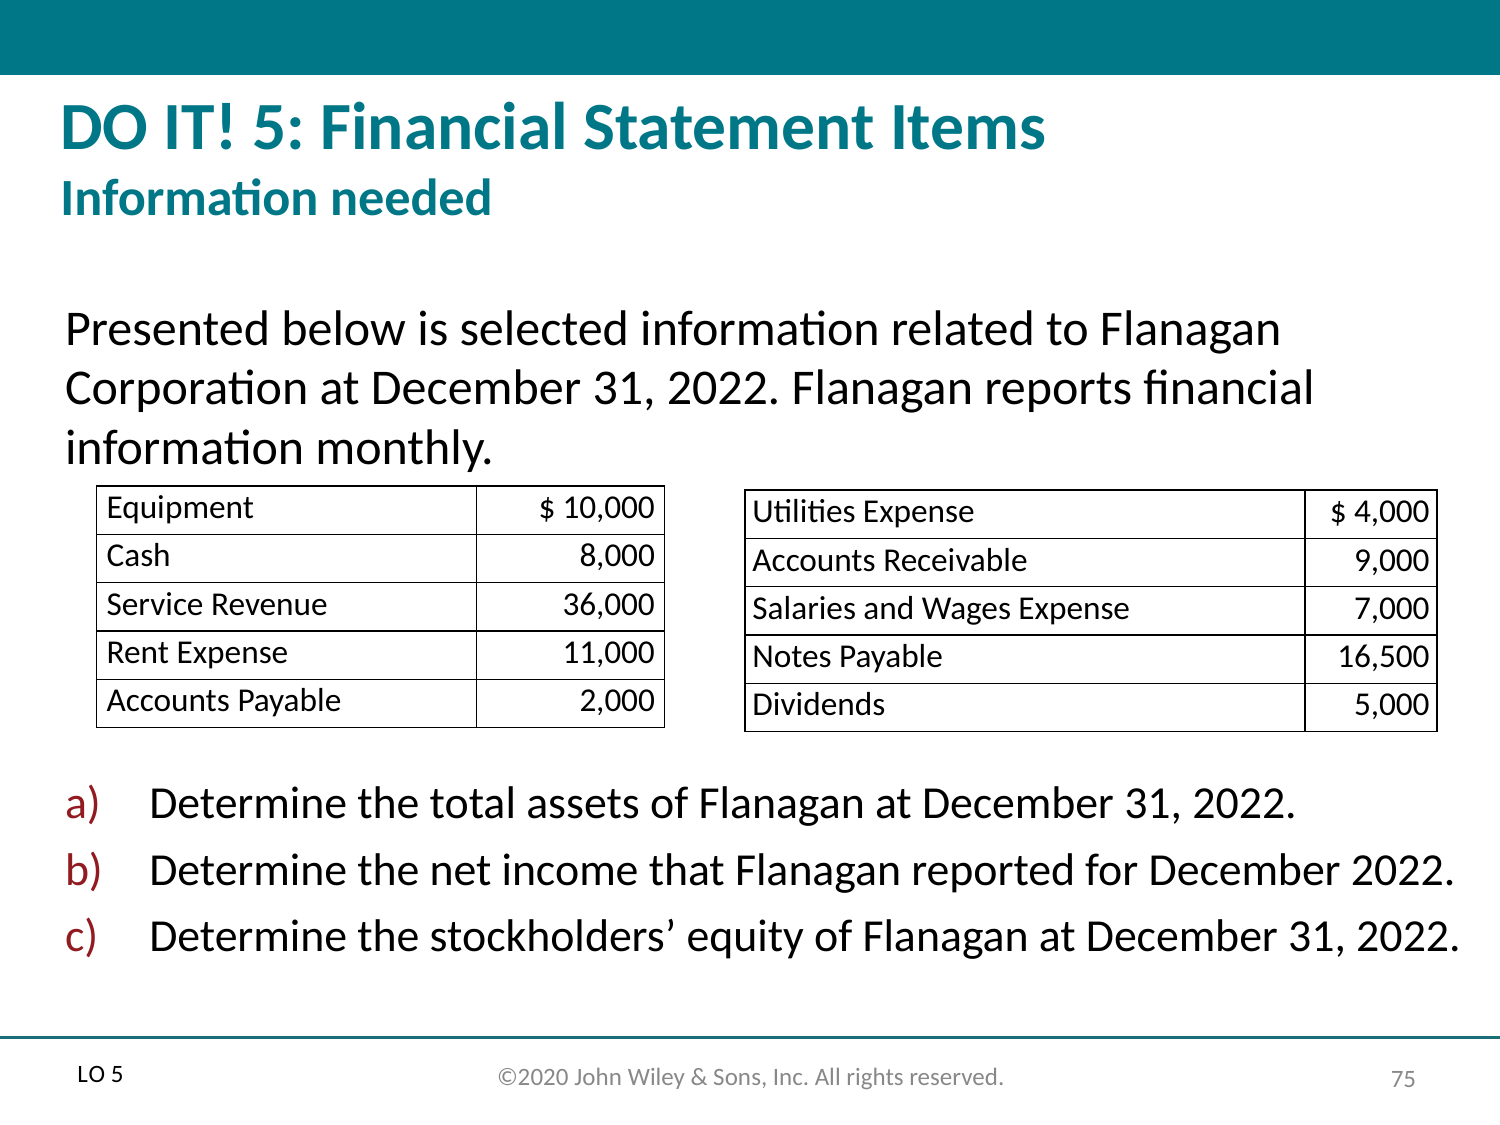

# DO IT! 5: Financial Statement Items Information needed
Presented below is selected information related to Flanagan Corporation at December 31, 2022. Flanagan reports financial information monthly.
| Equipment | $ 10,000 |
| --- | --- |
| Cash | 8,000 |
| Service Revenue | 36,000 |
| Rent Expense | 11,000 |
| Accounts Payable | 2,000 |
| Utilities Expense | $ 4,000 |
| --- | --- |
| Accounts Receivable | 9,000 |
| Salaries and Wages Expense | 7,000 |
| Notes Payable | 16,500 |
| Dividends | 5,000 |
Determine the total assets of Flanagan at December 31, 2022.
Determine the net income that Flanagan reported for December 2022.
Determine the stockholders’ equity of Flanagan at December 31, 2022.
L O 5